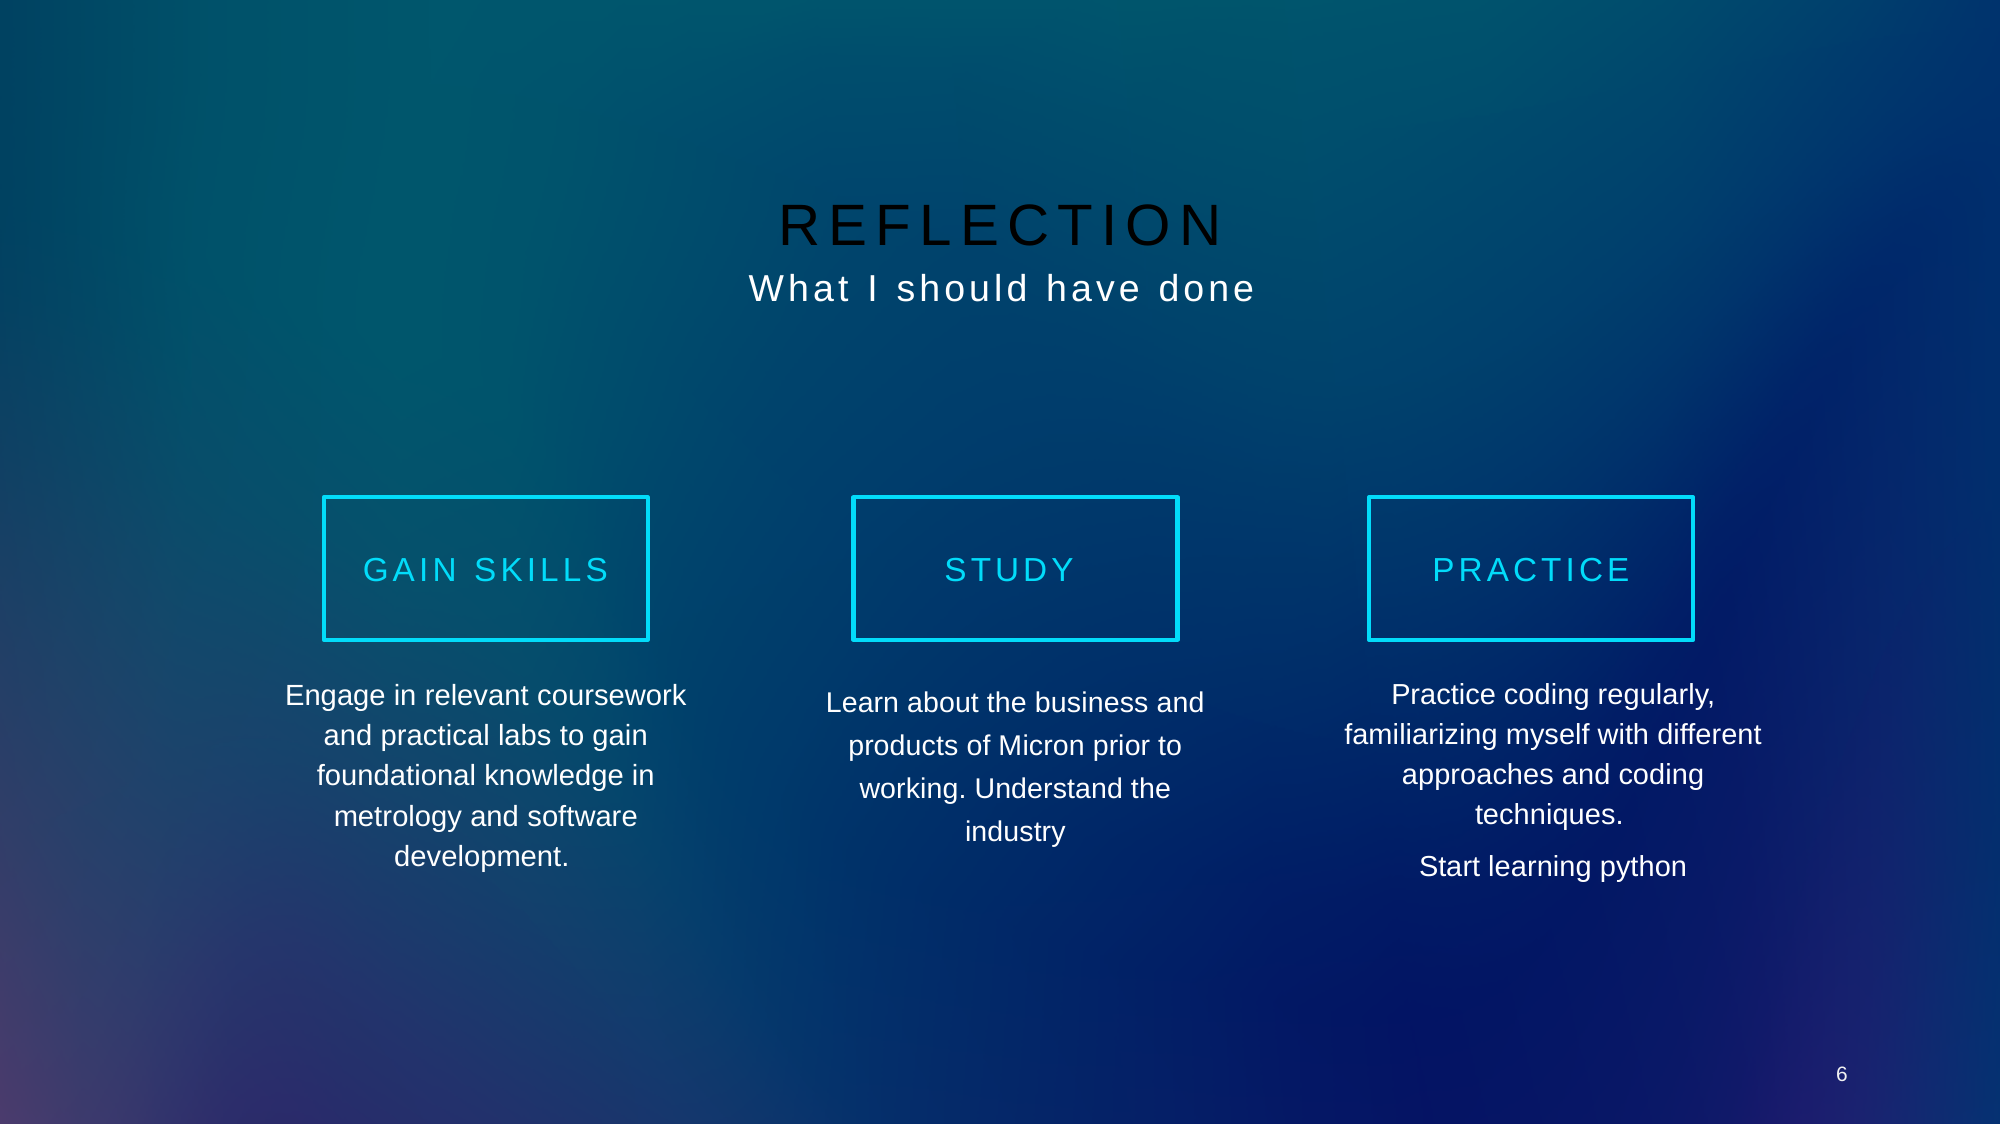

# Reflection
What I should have done
Gain skills
Study
Practice
Engage in relevant coursework and practical labs to gain foundational knowledge in metrology and software development.

Practice coding regularly, familiarizing myself with different approaches and coding techniques.
Start learning python
Learn about the business and products of Micron prior to working. Understand the industry
6